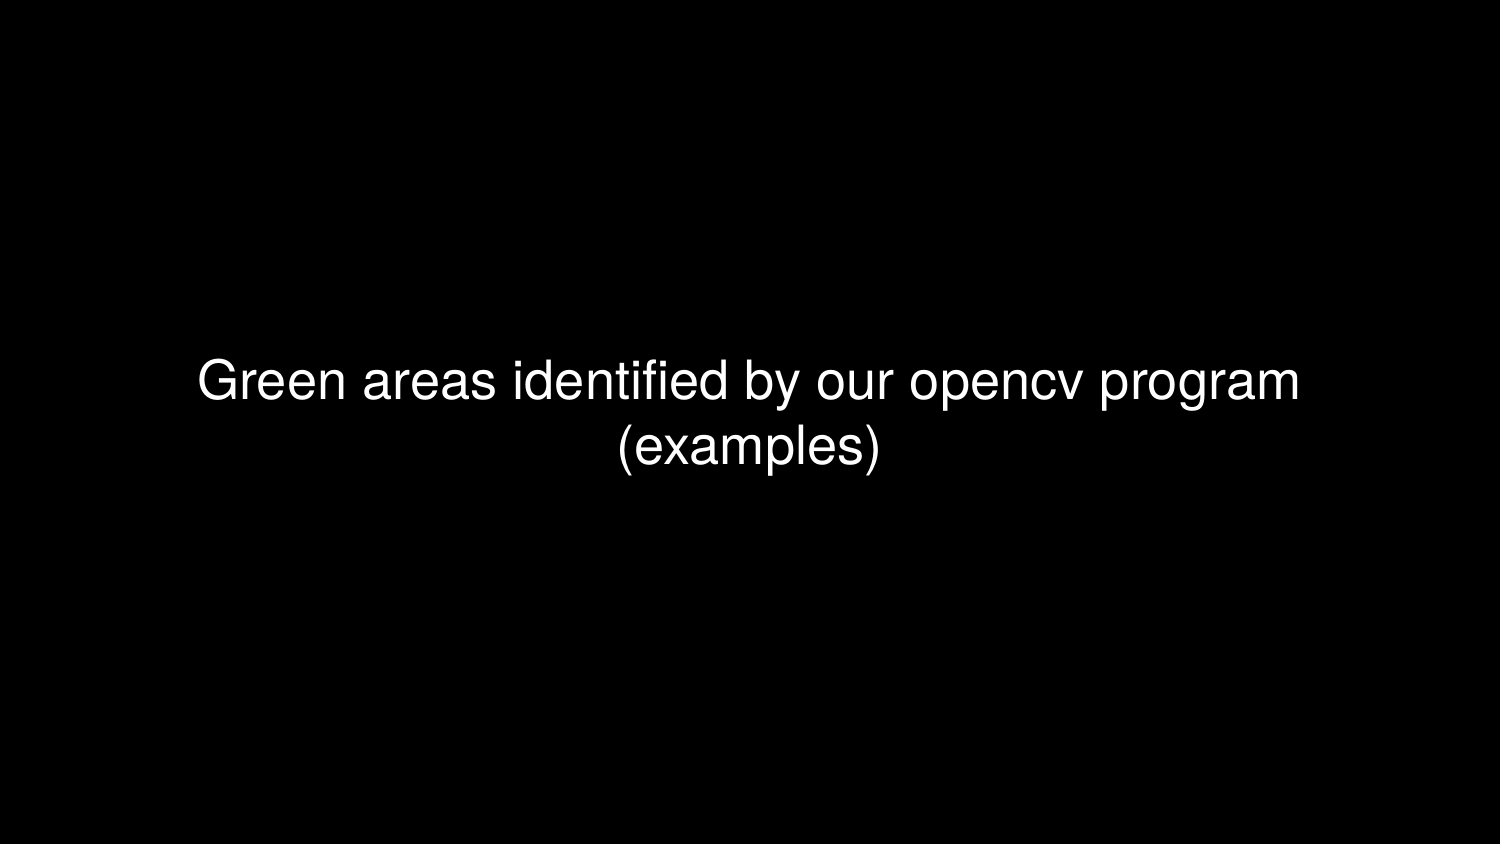

# Green areas identified by our opencv program (examples)